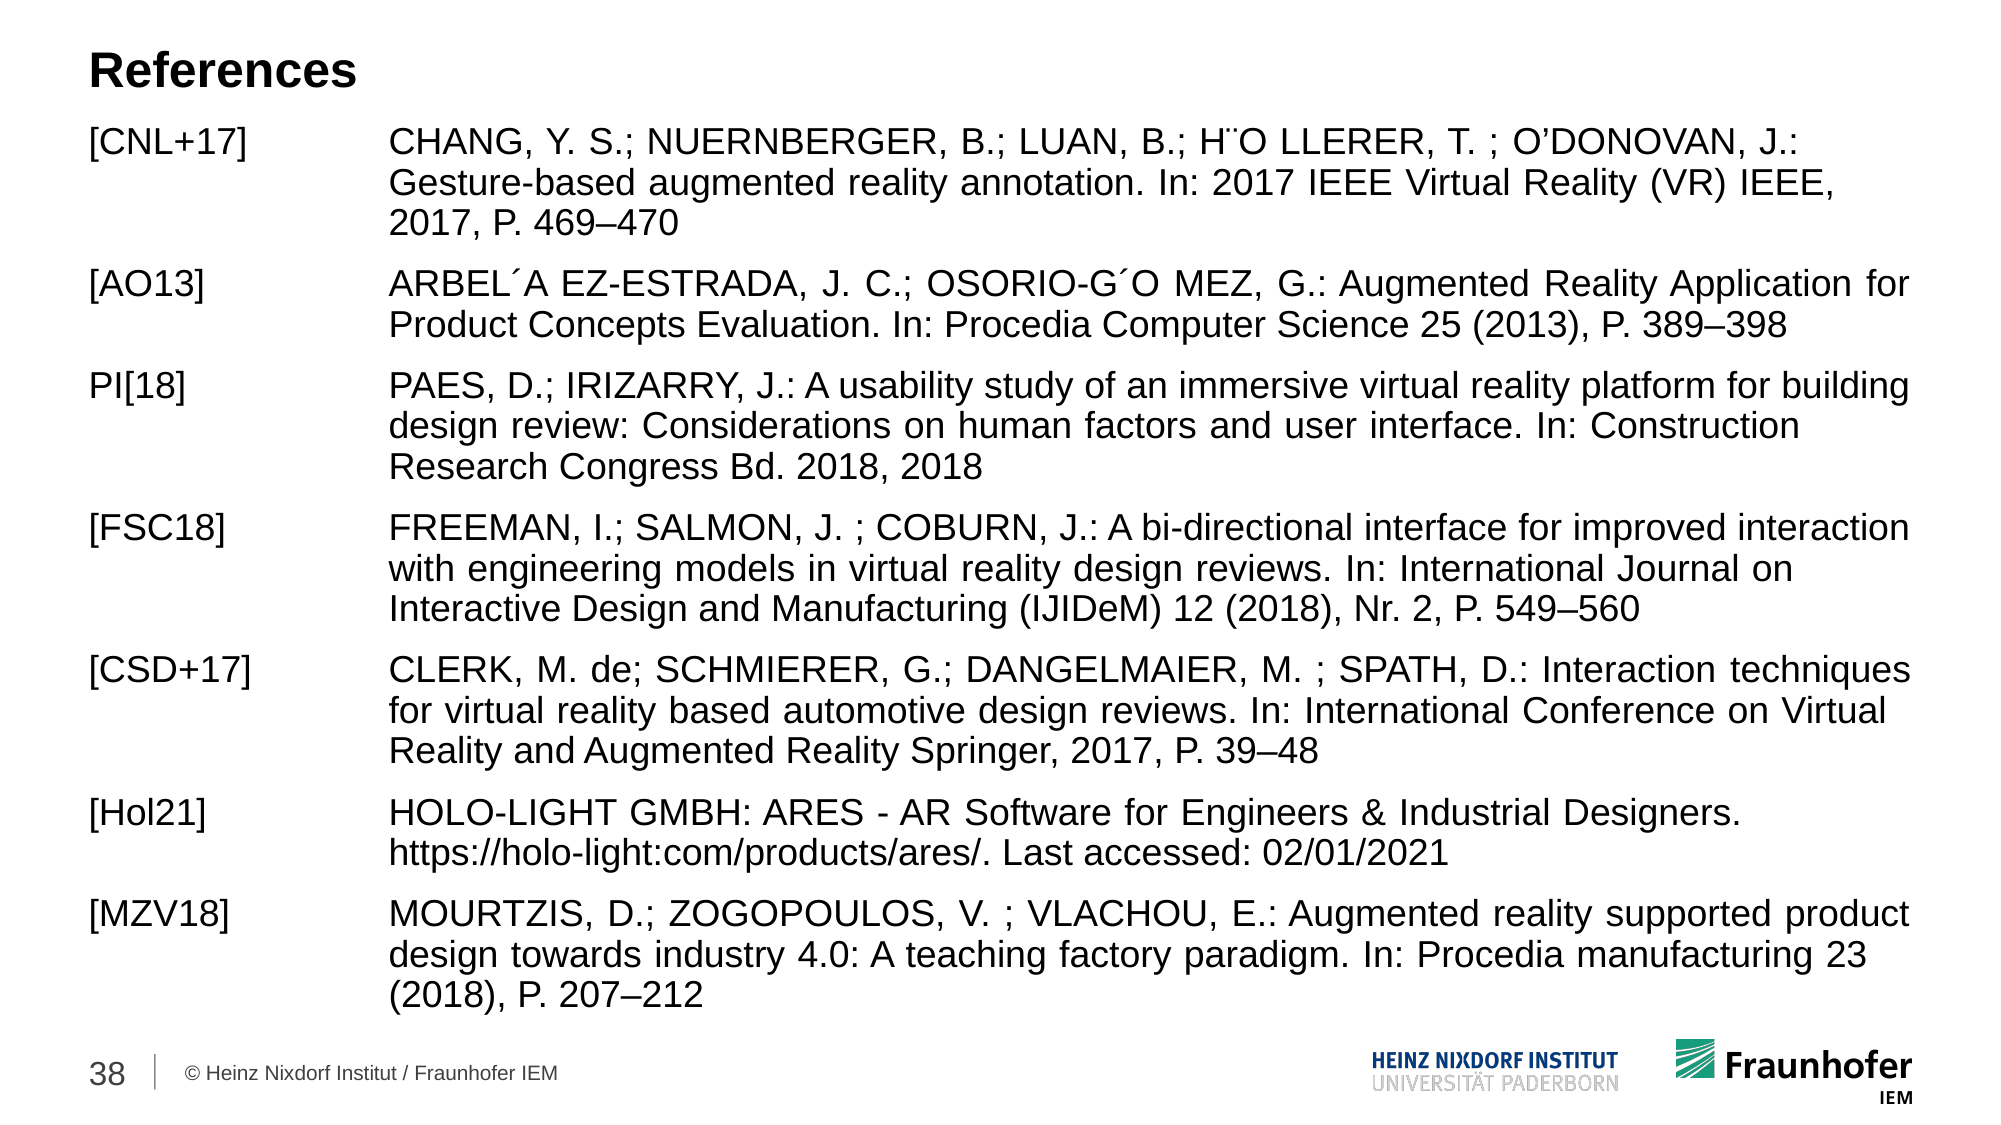

References
[CNL+17]	CHANG, Y. S.; NUERNBERGER, B.; LUAN, B.; H¨O LLERER, T. ; O’DONOVAN, J.: 			Gesture-based augmented reality annotation. In: 2017 IEEE Virtual Reality (VR) IEEE, 			2017, P. 469–470
[AO13]		ARBEL´A EZ-ESTRADA, J. C.; OSORIO-G´O MEZ, G.: Augmented Reality Application for 		Product Concepts Evaluation. In: Procedia Computer Science 25 (2013), P. 389–398
PI[18]		PAES, D.; IRIZARRY, J.: A usability study of an immersive virtual reality platform for building 		design review: Considerations on human factors and user interface. In: Construction 			Research Congress Bd. 2018, 2018
[FSC18]		FREEMAN, I.; SALMON, J. ; COBURN, J.: A bi-directional interface for improved interaction 		with engineering models in virtual reality design reviews. In: International Journal on 			Interactive Design and Manufacturing (IJIDeM) 12 (2018), Nr. 2, P. 549–560
[CSD+17]	CLERK, M. de; SCHMIERER, G.; DANGELMAIER, M. ; SPATH, D.: Interaction techniques 		for virtual reality based automotive design reviews. In: International Conference on Virtual 			Reality and Augmented Reality Springer, 2017, P. 39–48
[Hol21]		HOLO-LIGHT GMBH: ARES - AR Software for Engineers & Industrial Designers. 				https://holo-light:com/products/ares/. Last accessed: 02/01/2021
[MZV18]		MOURTZIS, D.; ZOGOPOULOS, V. ; VLACHOU, E.: Augmented reality supported product 		design towards industry 4.0: A teaching factory paradigm. In: Procedia manufacturing 23 			(2018), P. 207–212

38
© Heinz Nixdorf Institut / Fraunhofer IEM